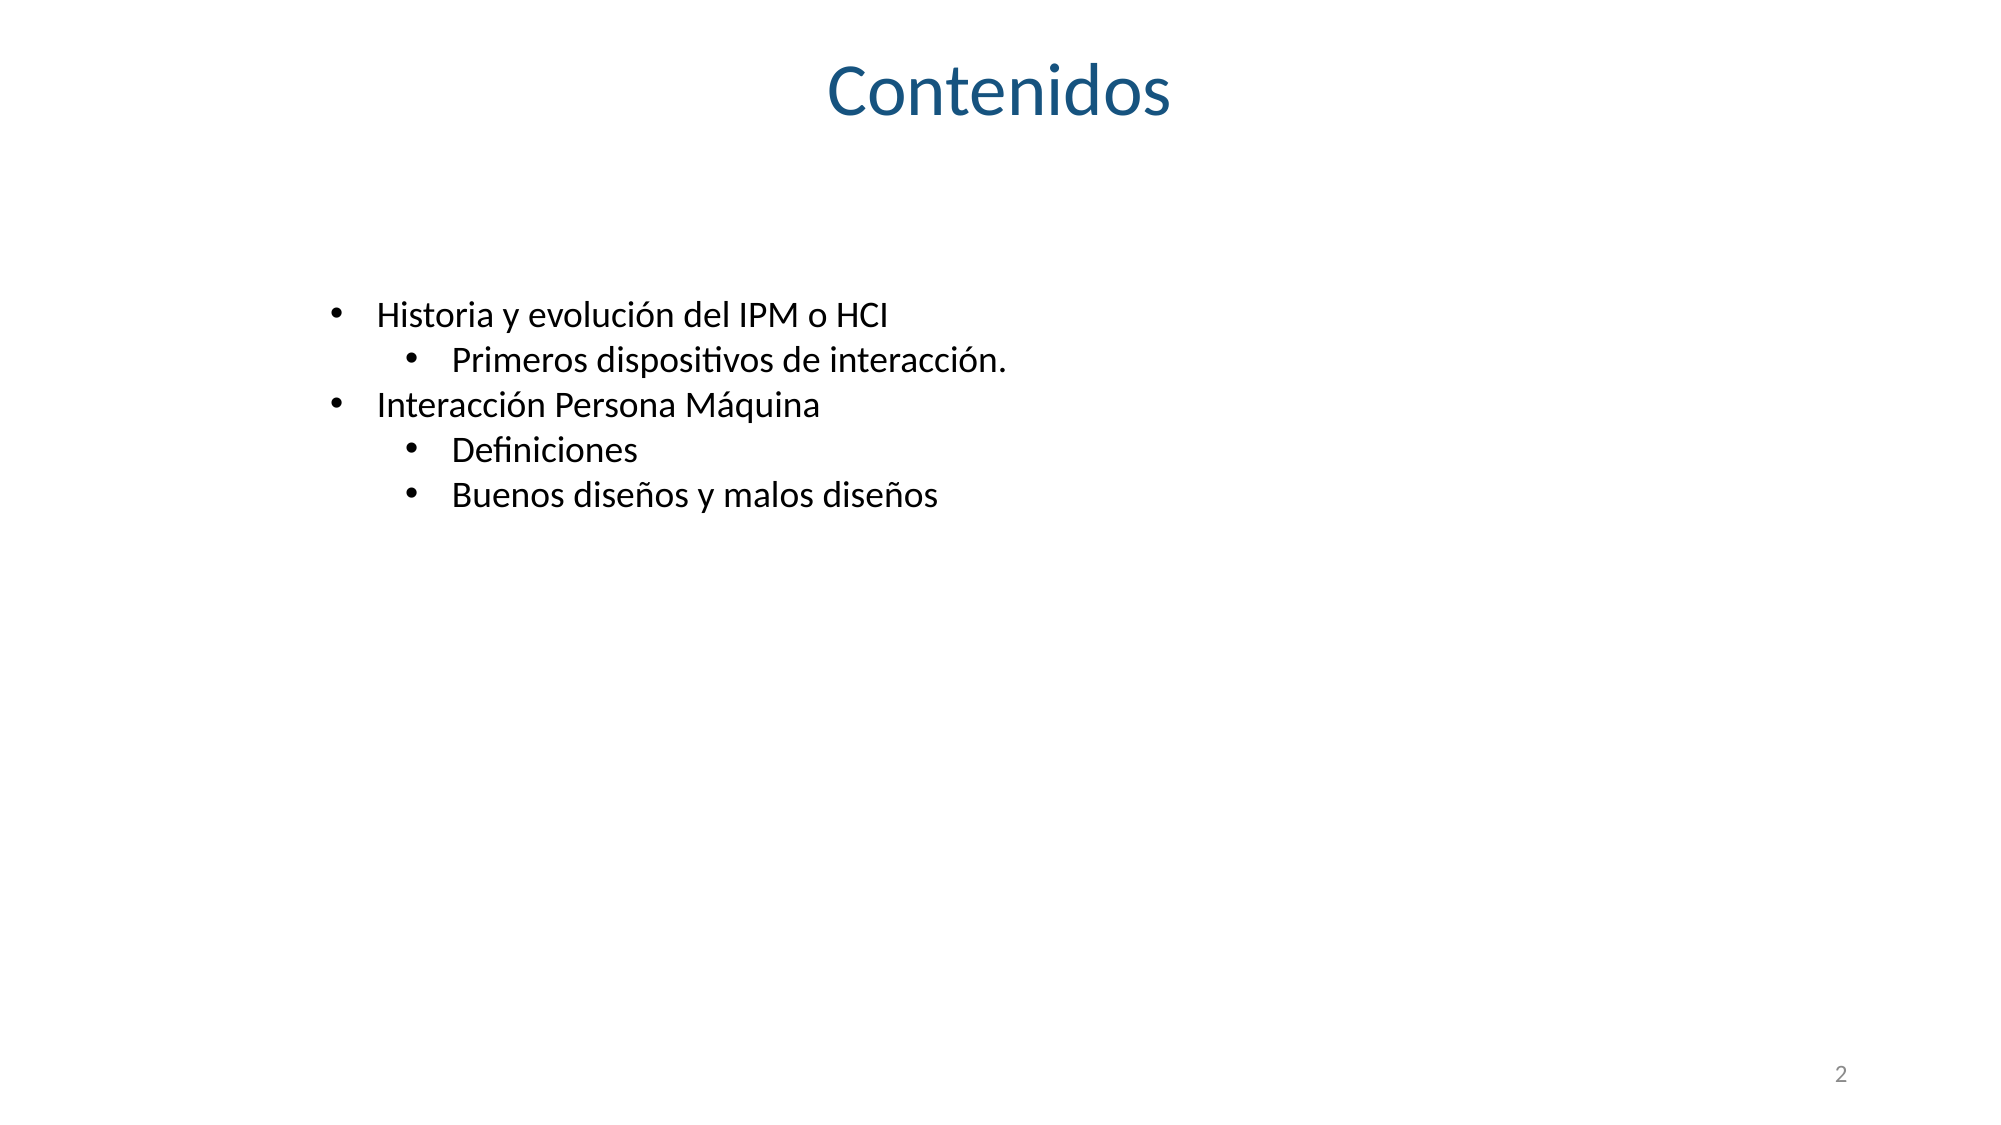

Contenidos
Historia y evolución del IPM o HCI
Primeros dispositivos de interacción.
Interacción Persona Máquina
Definiciones
Buenos diseños y malos diseños

2